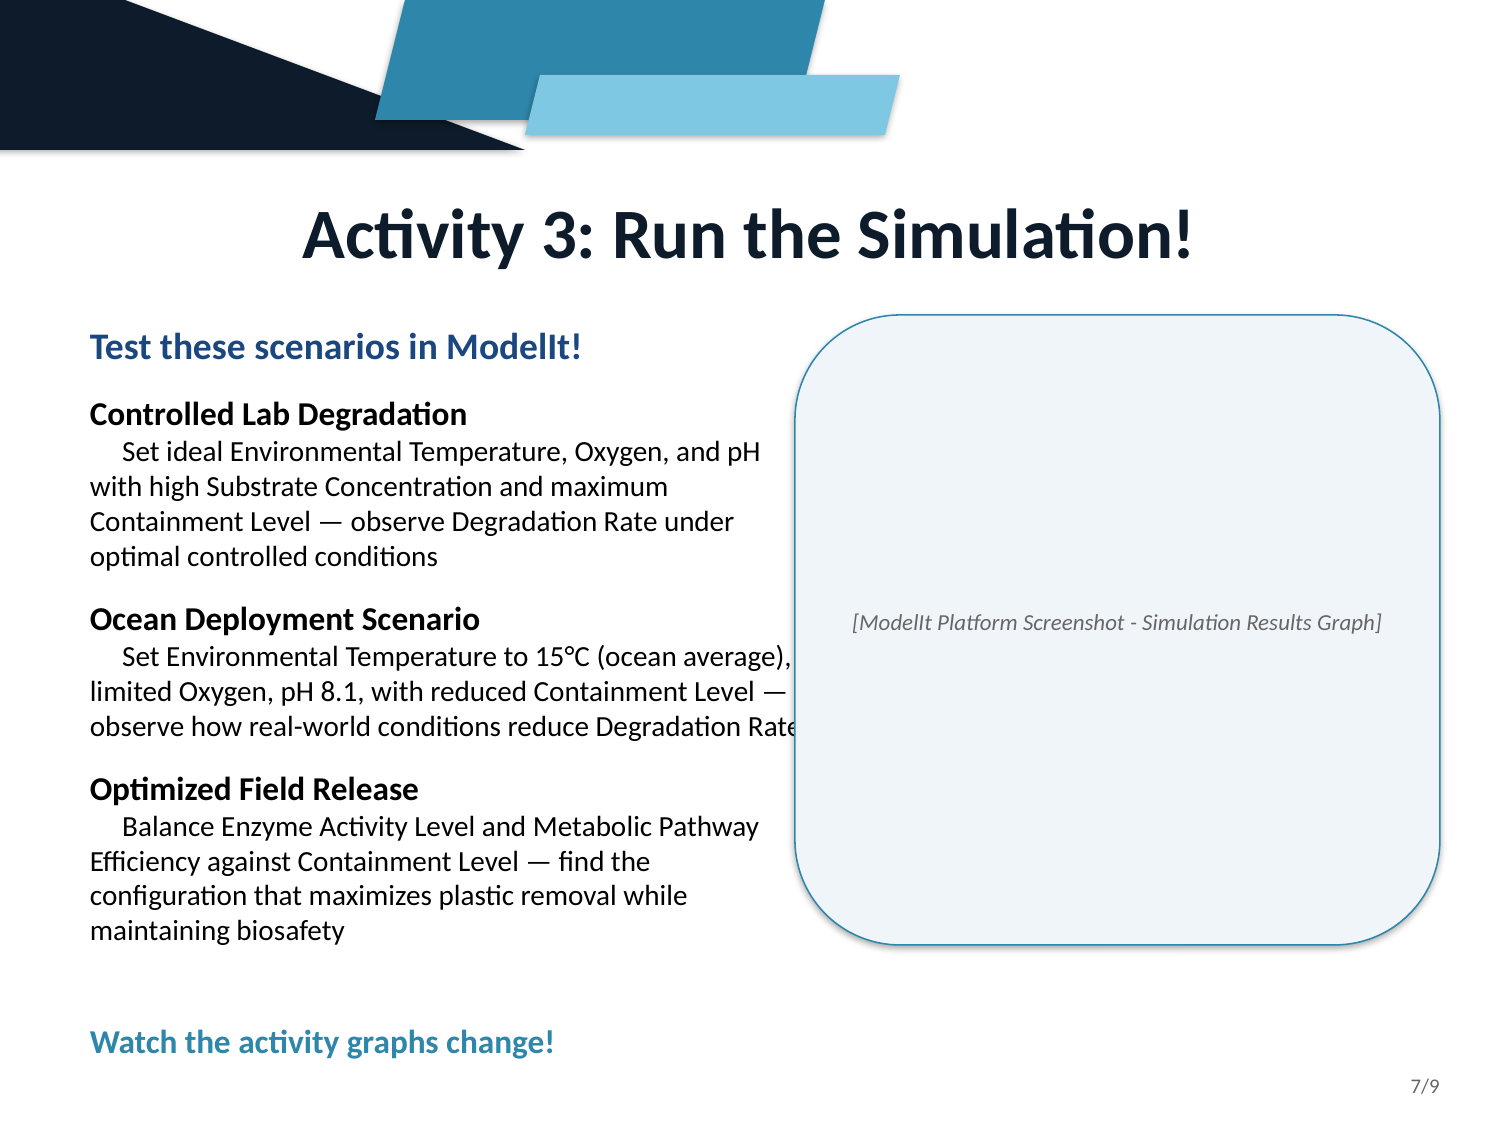

Activity 3: Run the Simulation!
Test these scenarios in ModelIt!
Controlled Lab Degradation
     Set ideal Environmental Temperature, Oxygen, and pH with high Substrate Concentration and maximum Containment Level — observe Degradation Rate under optimal controlled conditions
Ocean Deployment Scenario
     Set Environmental Temperature to 15°C (ocean average), limited Oxygen, pH 8.1, with reduced Containment Level — observe how real-world conditions reduce Degradation Rate
Optimized Field Release
     Balance Enzyme Activity Level and Metabolic Pathway Efficiency against Containment Level — find the configuration that maximizes plastic removal while maintaining biosafety
Watch the activity graphs change!

[ModelIt Platform Screenshot - Simulation Results Graph]
7/9